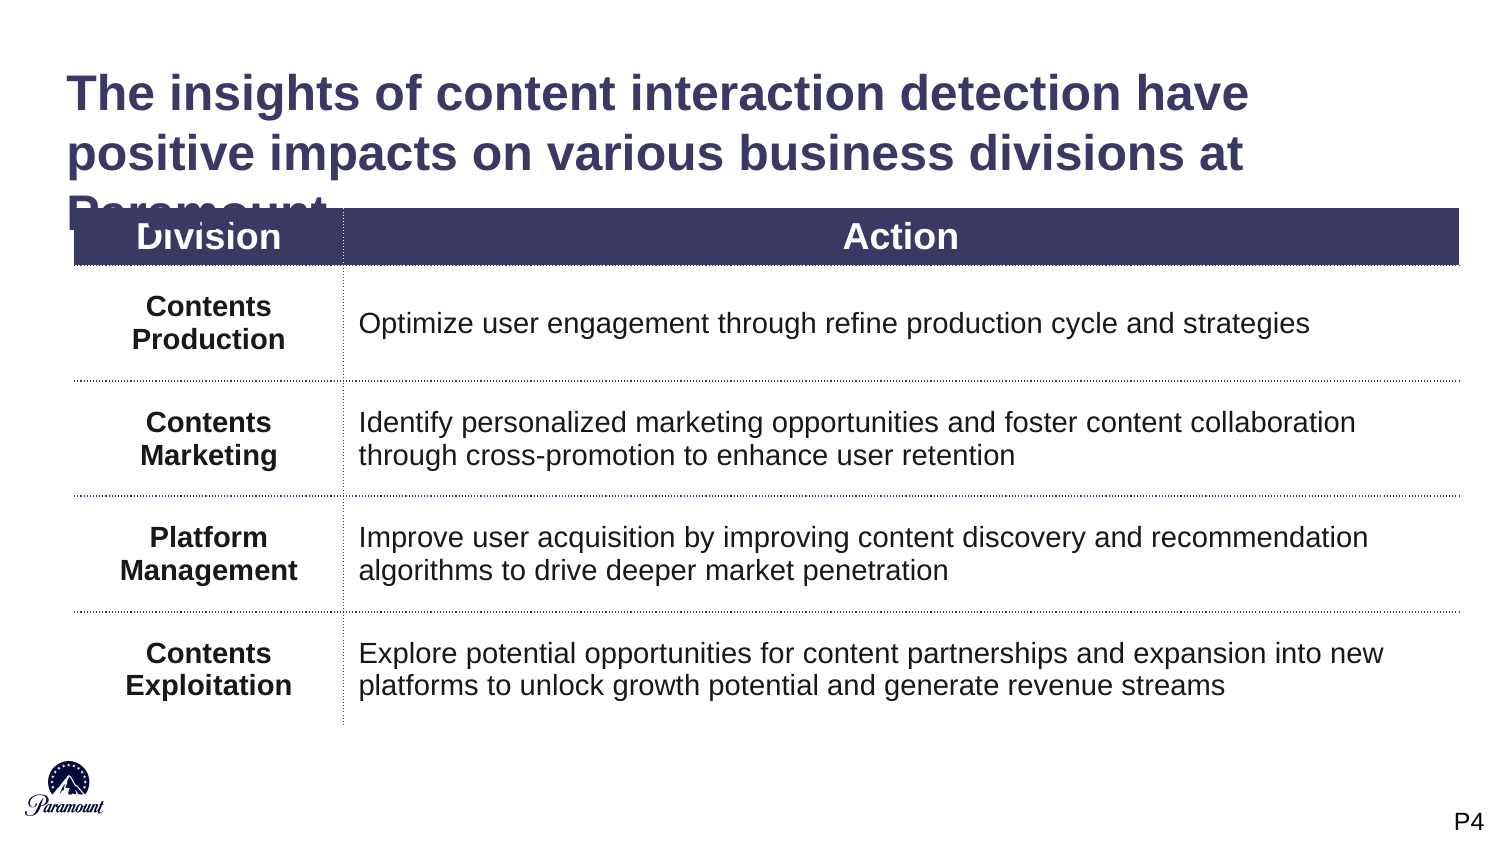

The insights of content interaction detection have positive impacts on various business divisions at Paramount
| Division | Action |
| --- | --- |
| Contents Production | Optimize user engagement through refine production cycle and strategies |
| Contents Marketing | Identify personalized marketing opportunities and foster content collaboration through cross-promotion to enhance user retention |
| Platform Management | Improve user acquisition by improving content discovery and recommendation algorithms to drive deeper market penetration |
| Contents Exploitation | Explore potential opportunities for content partnerships and expansion into new platforms to unlock growth potential and generate revenue streams |
P4